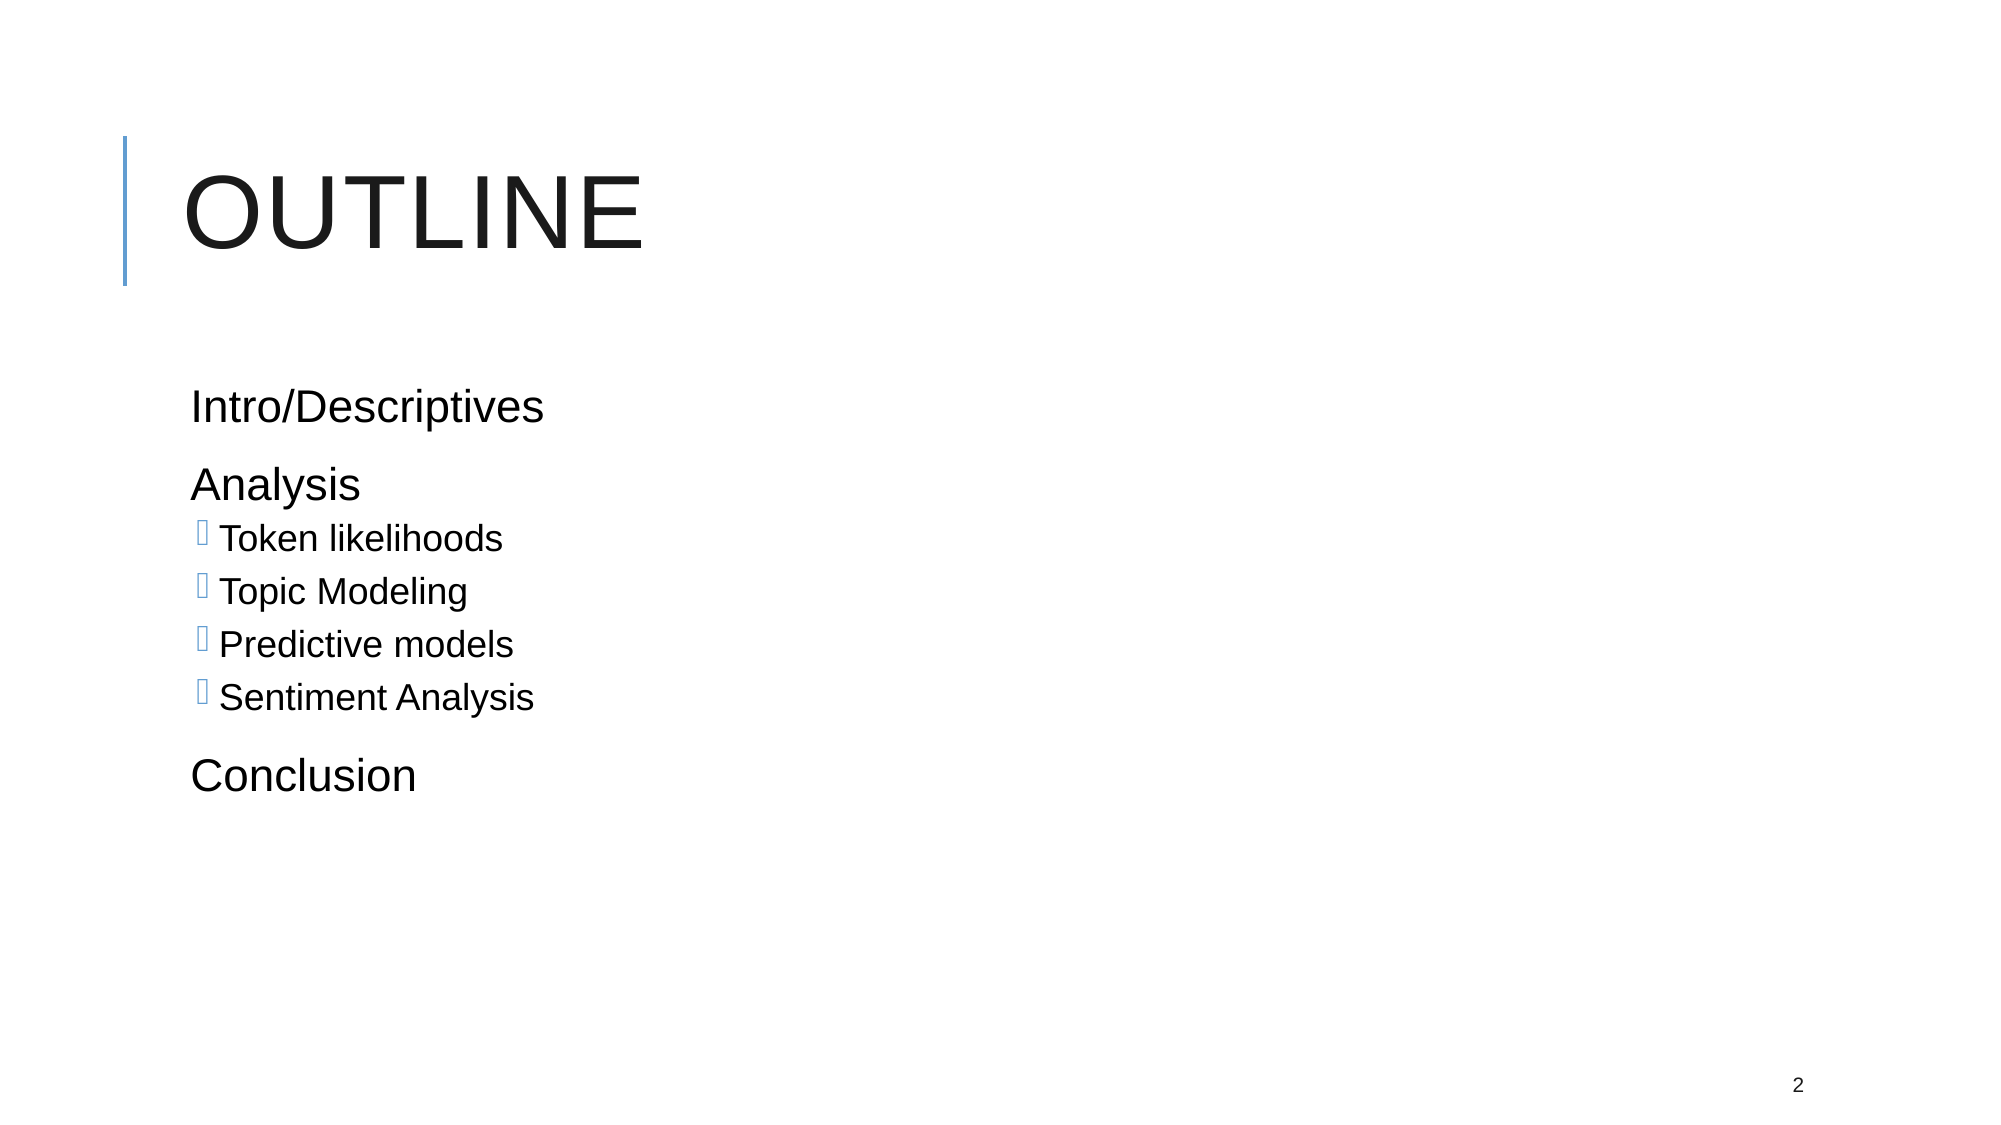

# Outline
Intro/Descriptives
Analysis
Token likelihoods
Topic Modeling
Predictive models
Sentiment Analysis
Conclusion

2